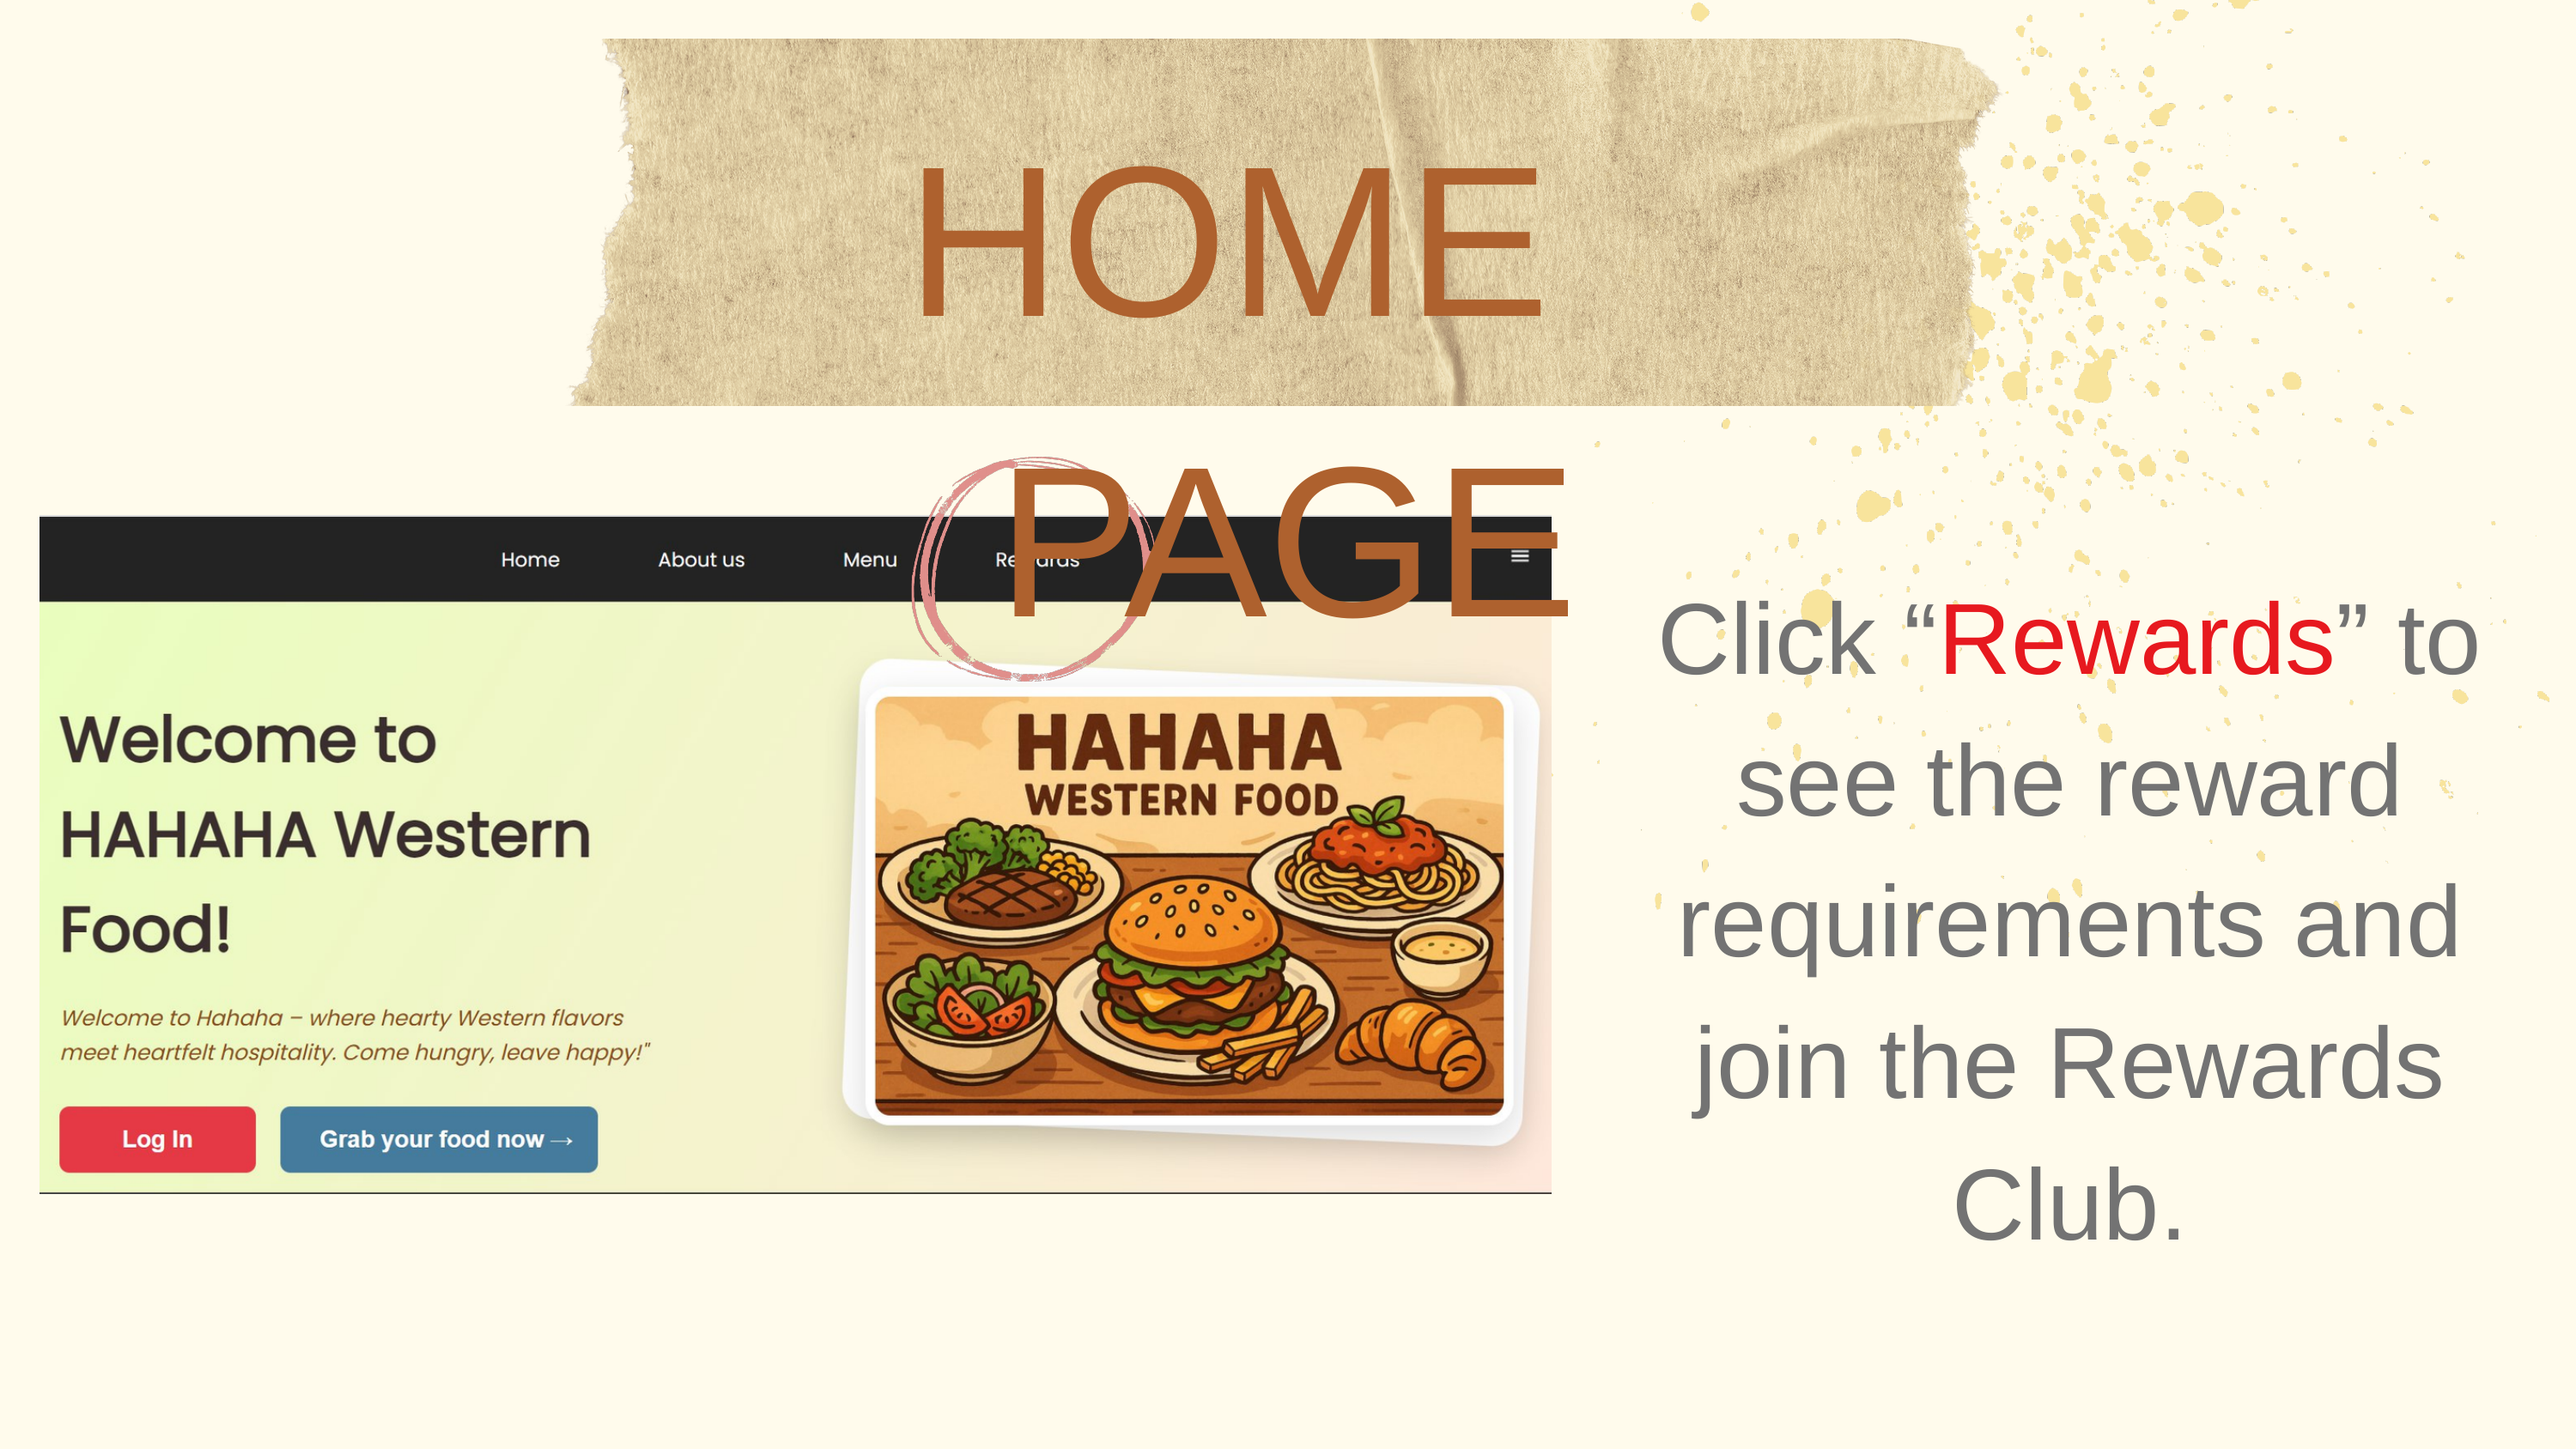

HOME   PAGE

Click “Rewards” to see the reward requirements and join the Rewards Club.